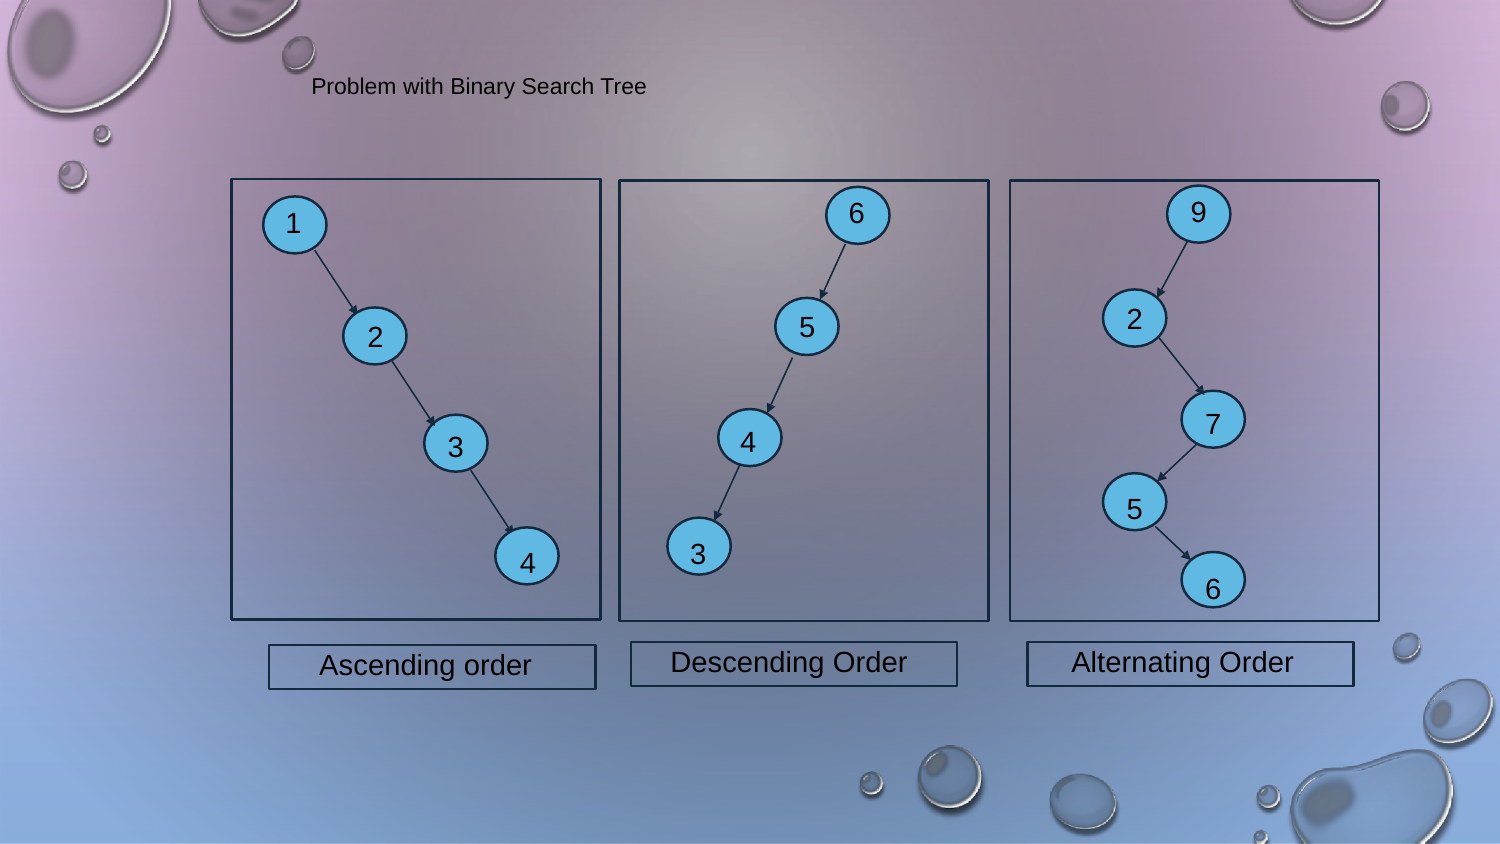

# Problem with Binary Search Tree
1

2

3

4
6

5

4

3
9

2

7

5

6

Descending Order
Alternating Order
Ascending order